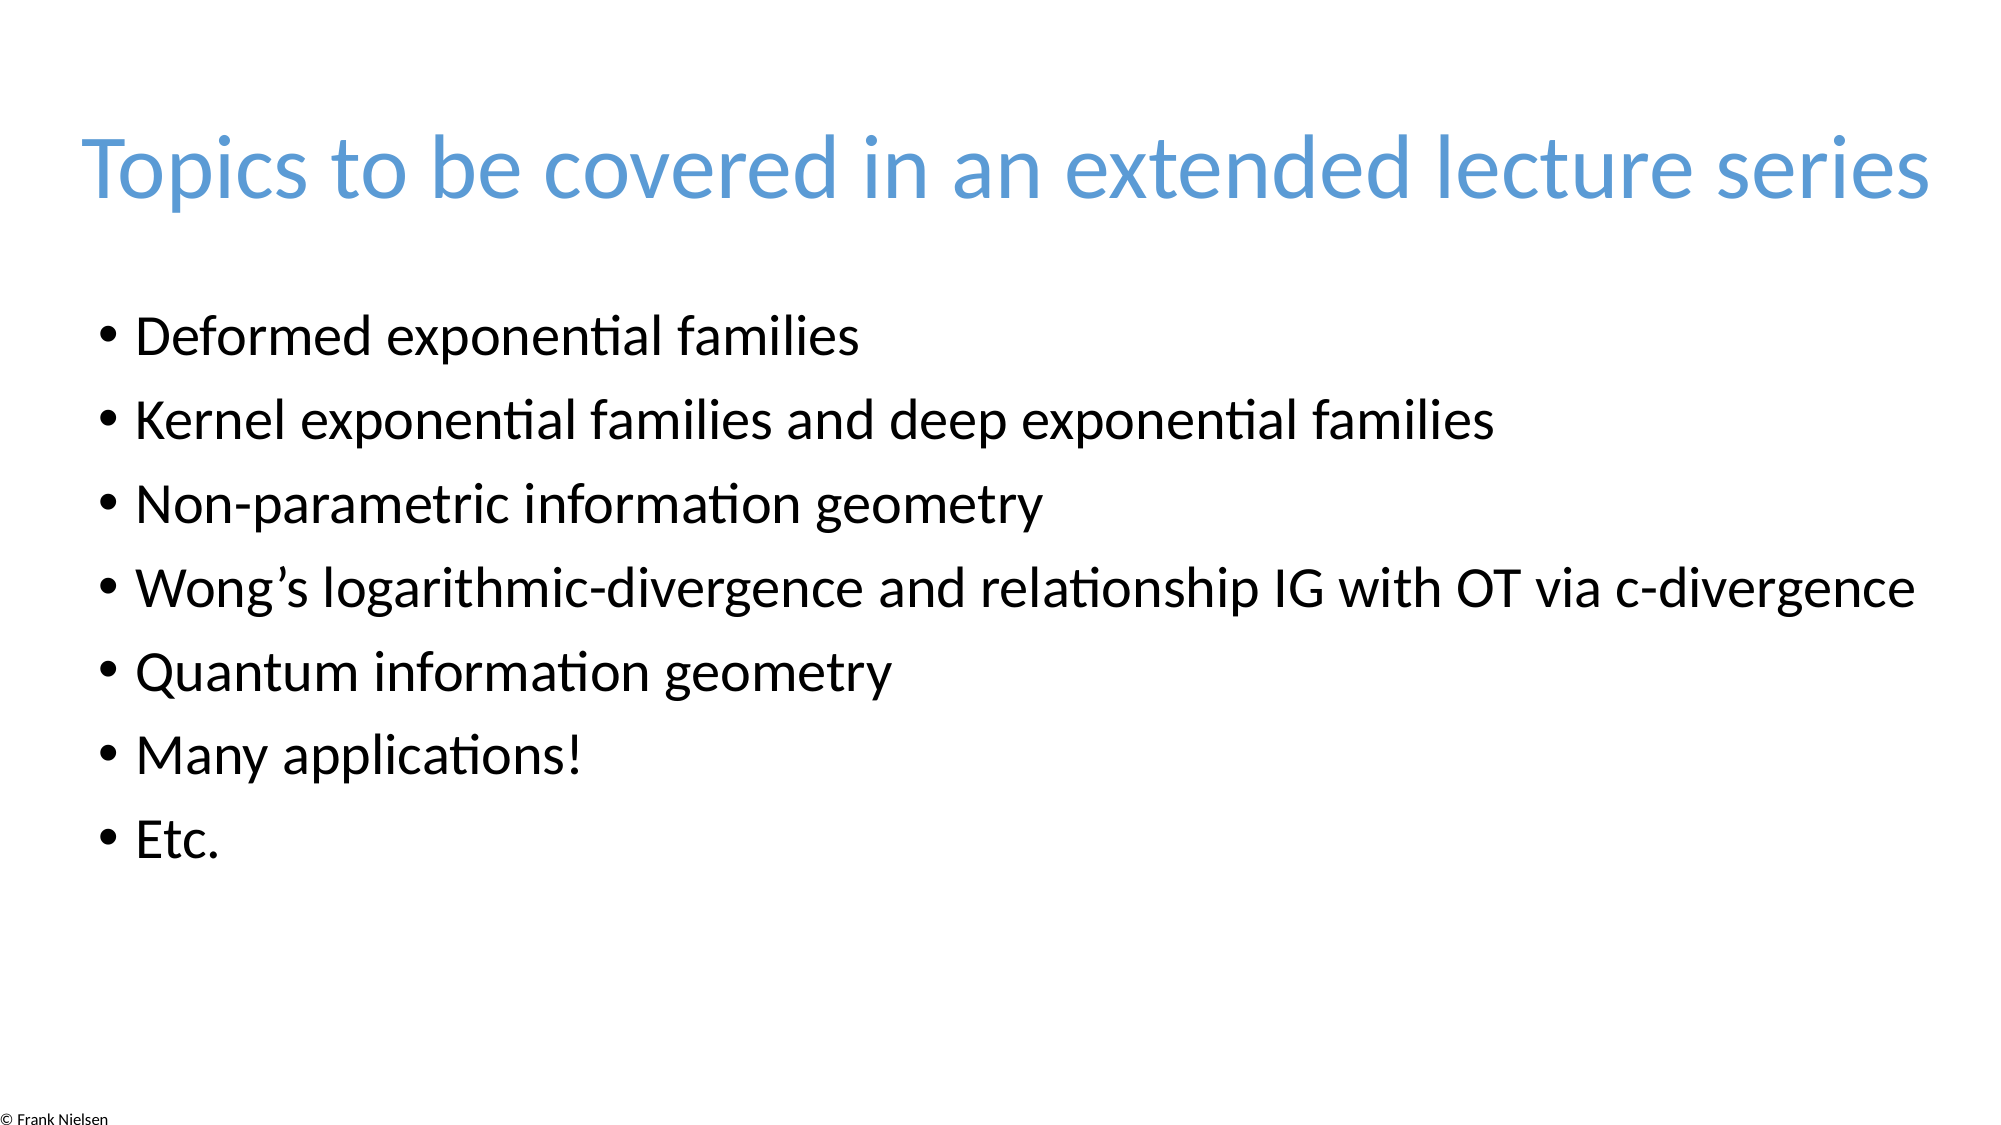

# Topics to be covered in an extended lecture series
Deformed exponential families
Kernel exponential families and deep exponential families
Non-parametric information geometry
Wong’s logarithmic-divergence and relationship IG with OT via c-divergence
Quantum information geometry
Many applications!
Etc.